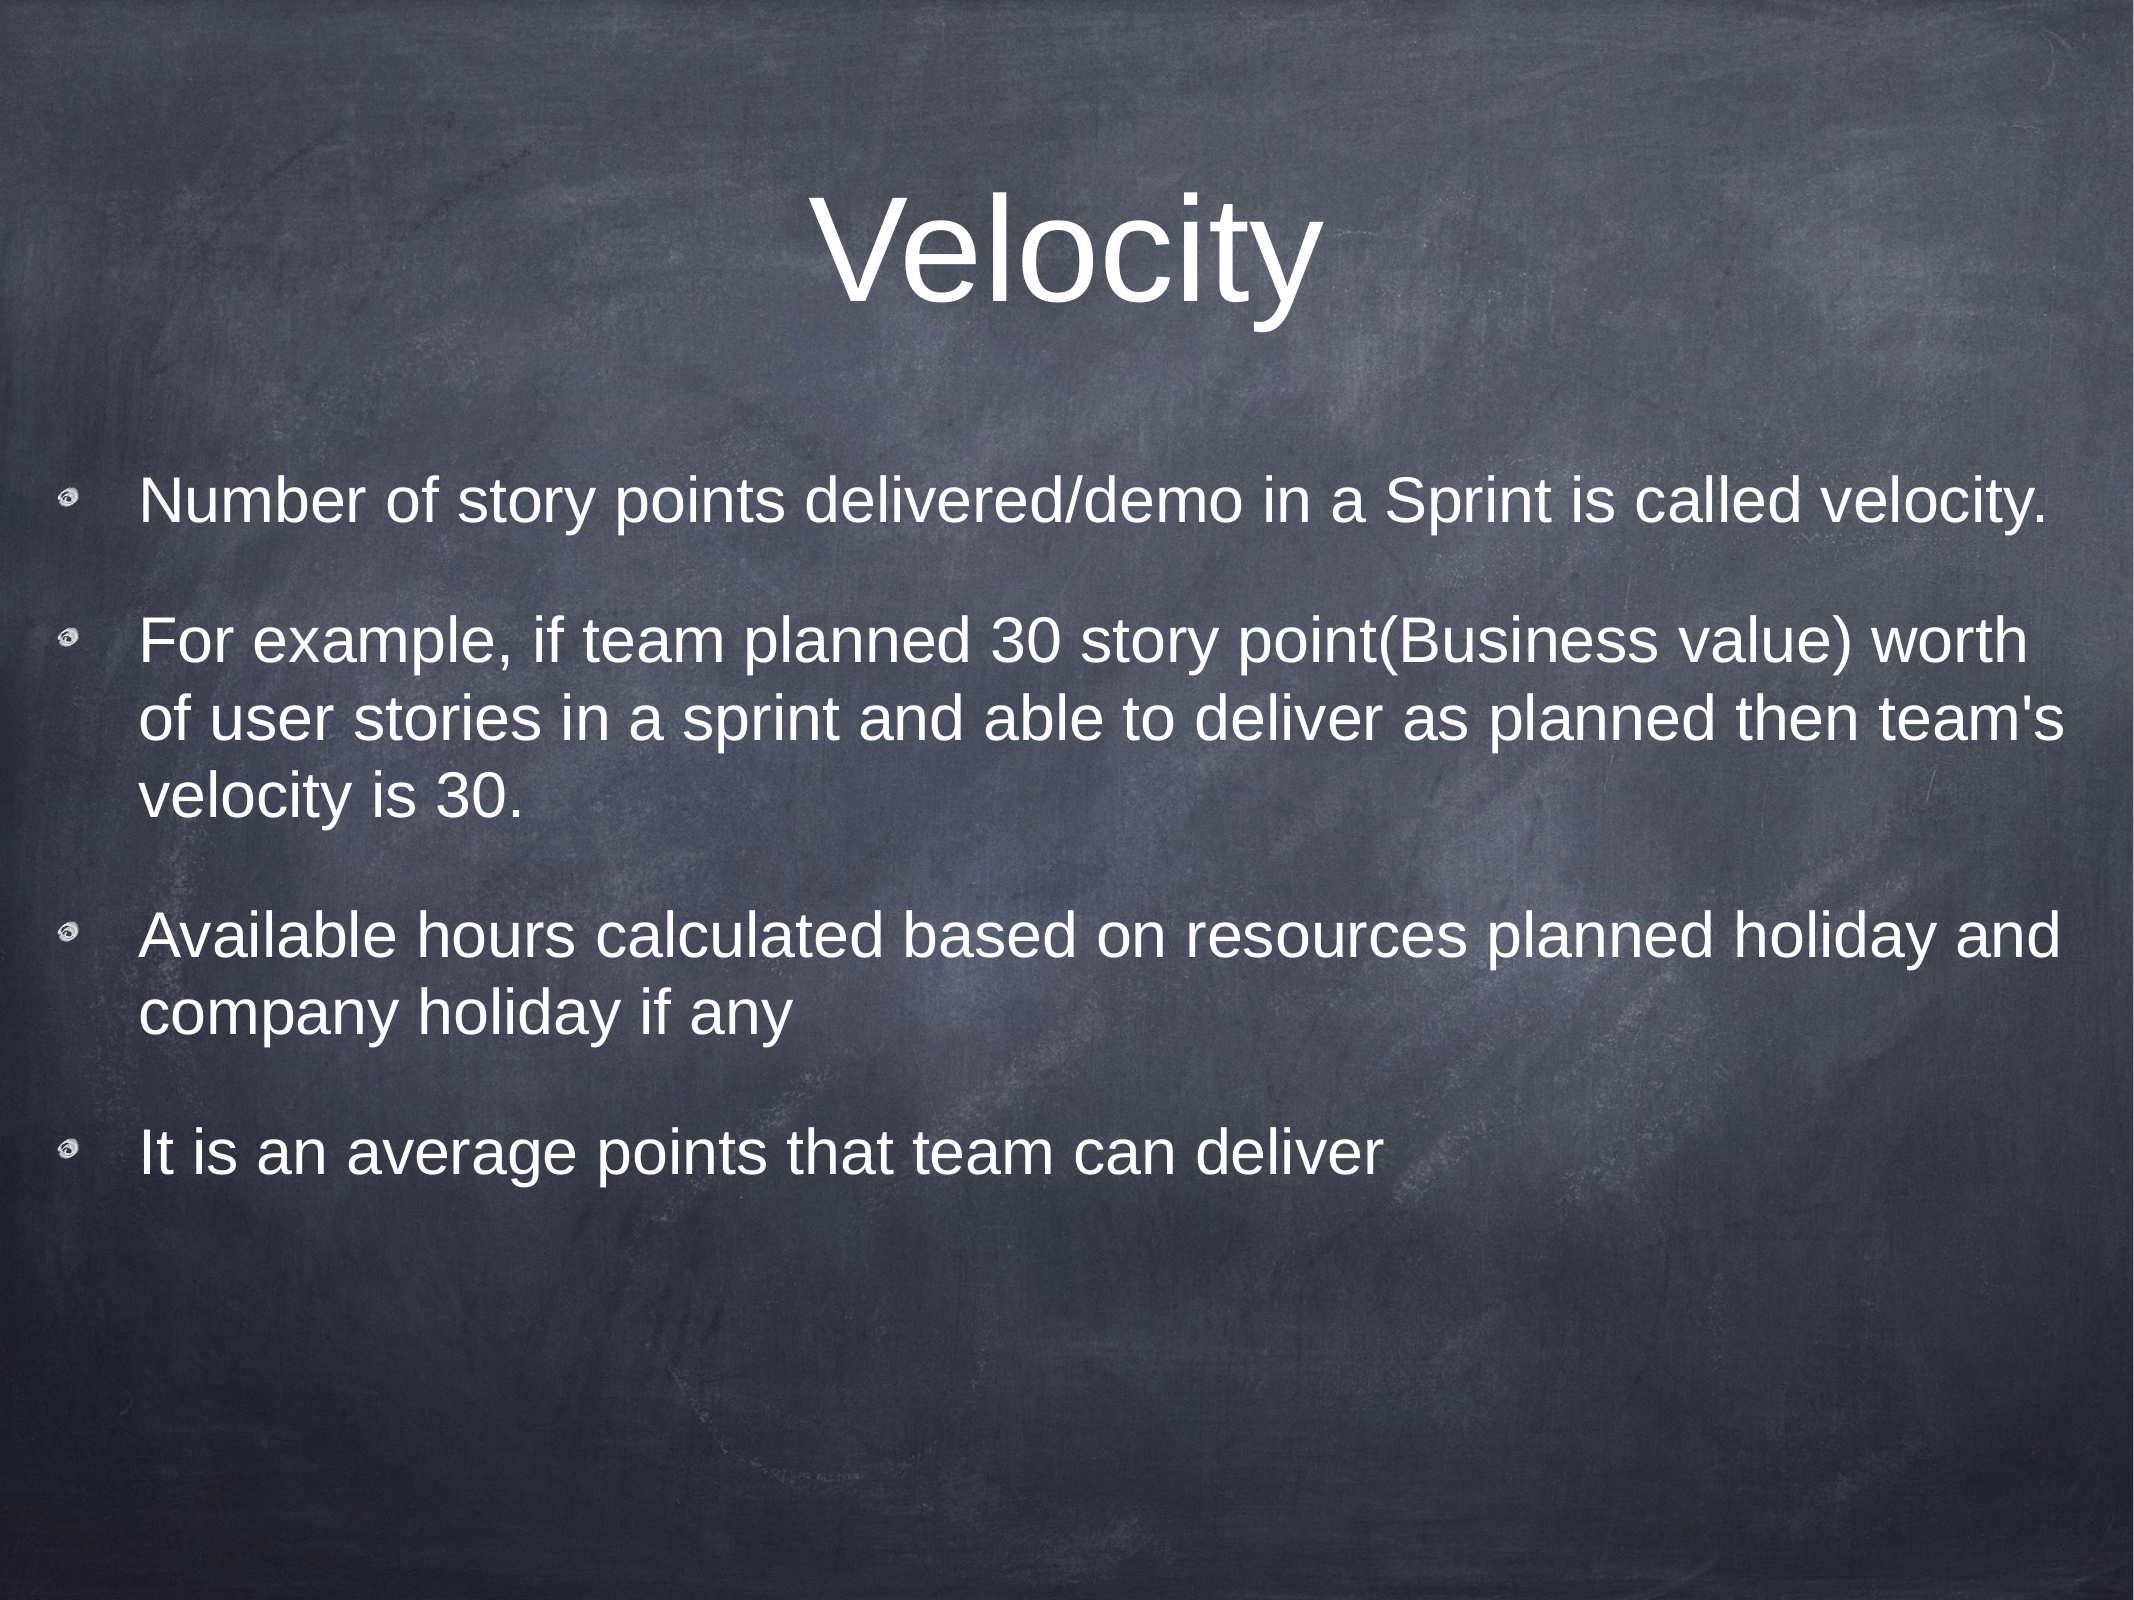

# Velocity
Number of story points delivered/demo in a Sprint is called velocity.
For example, if team planned 30 story point(Business value) worth of user stories in a sprint and able to deliver as planned then team's velocity is 30.
Available hours calculated based on resources planned holiday and company holiday if any
It is an average points that team can deliver